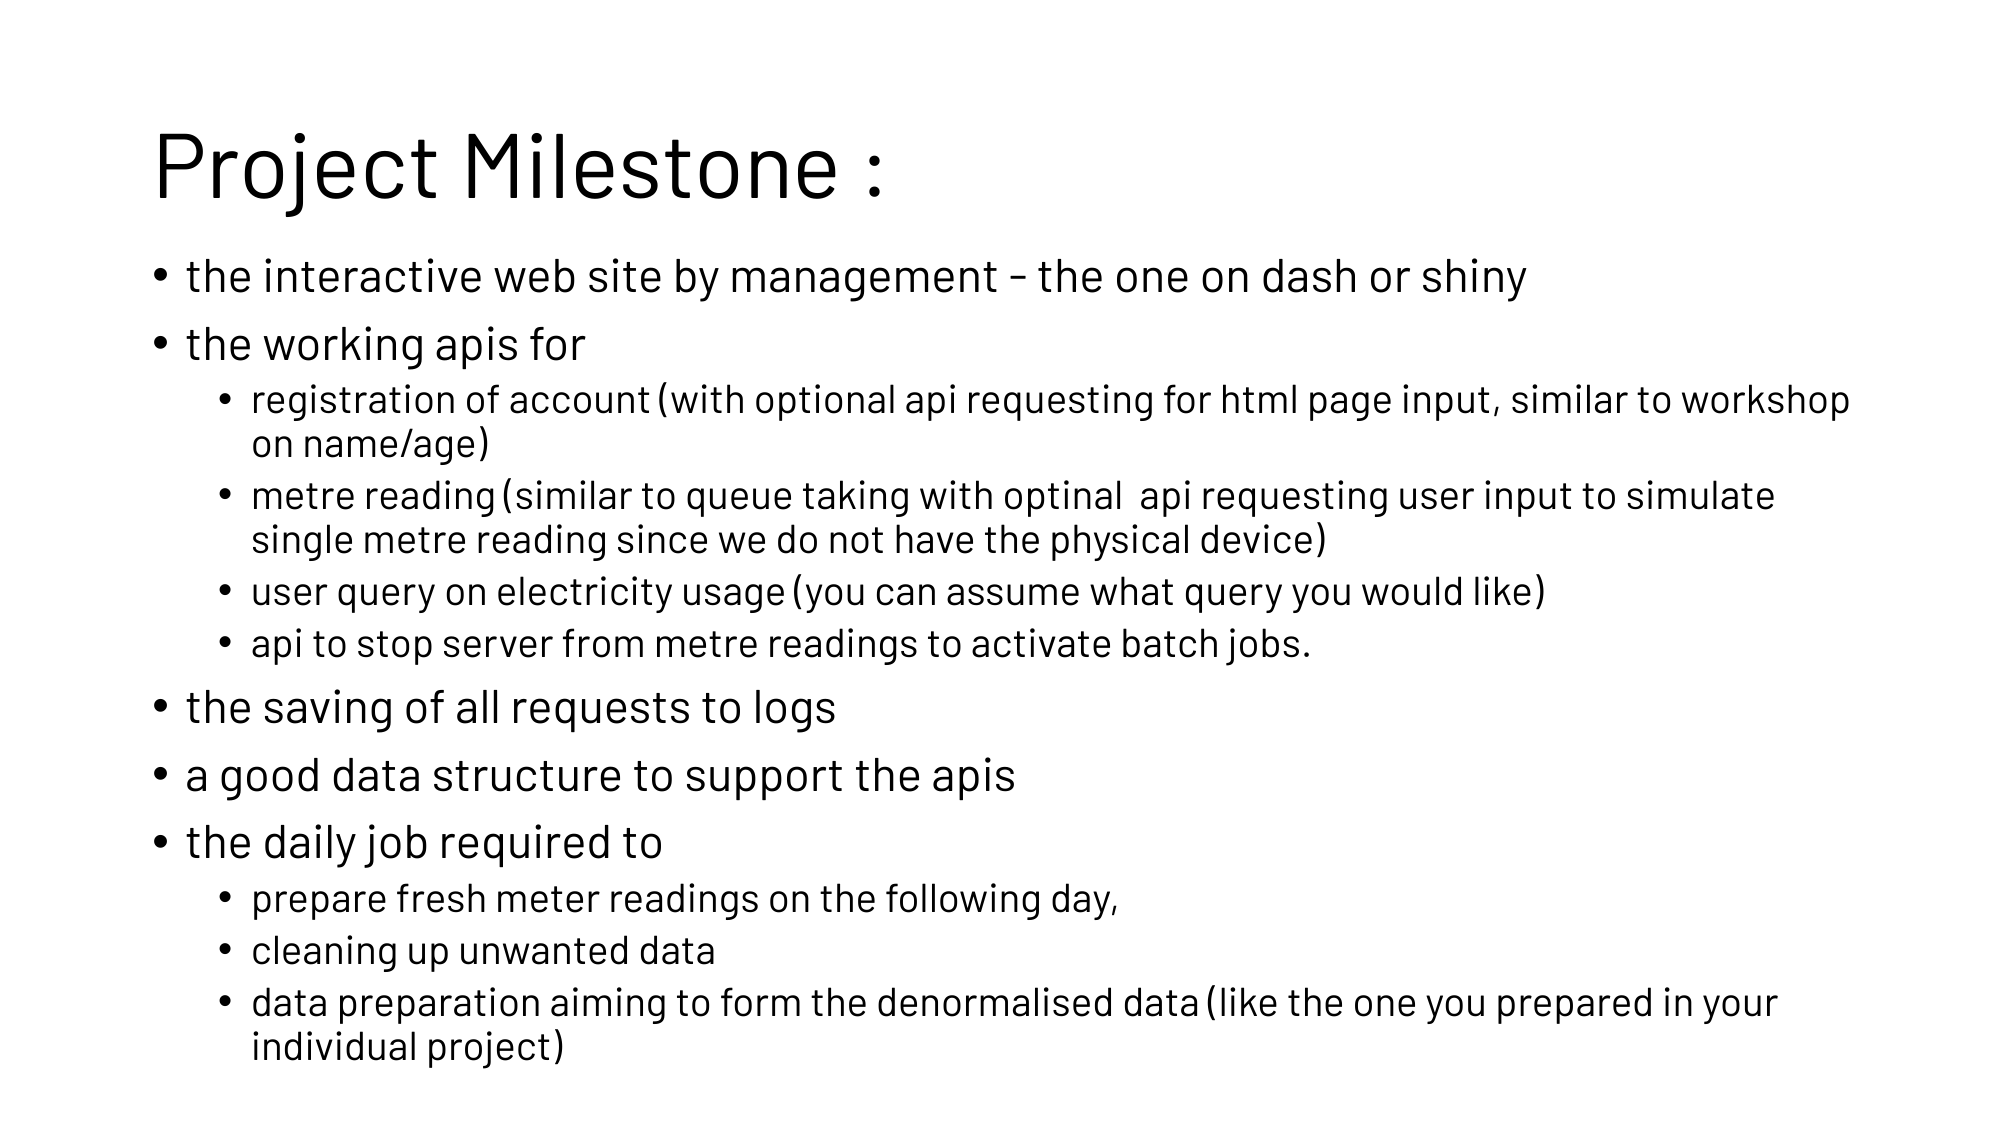

# Project Milestone :
the interactive web site by management - the one on dash or shiny
the working apis for
registration of account (with optional api requesting for html page input, similar to workshop on name/age)
metre reading (similar to queue taking with optinal  api requesting user input to simulate single metre reading since we do not have the physical device)
user query on electricity usage (you can assume what query you would like)
api to stop server from metre readings to activate batch jobs.
the saving of all requests to logs
a good data structure to support the apis
the daily job required to
prepare fresh meter readings on the following day,
cleaning up unwanted data
data preparation aiming to form the denormalised data (like the one you prepared in your individual project)